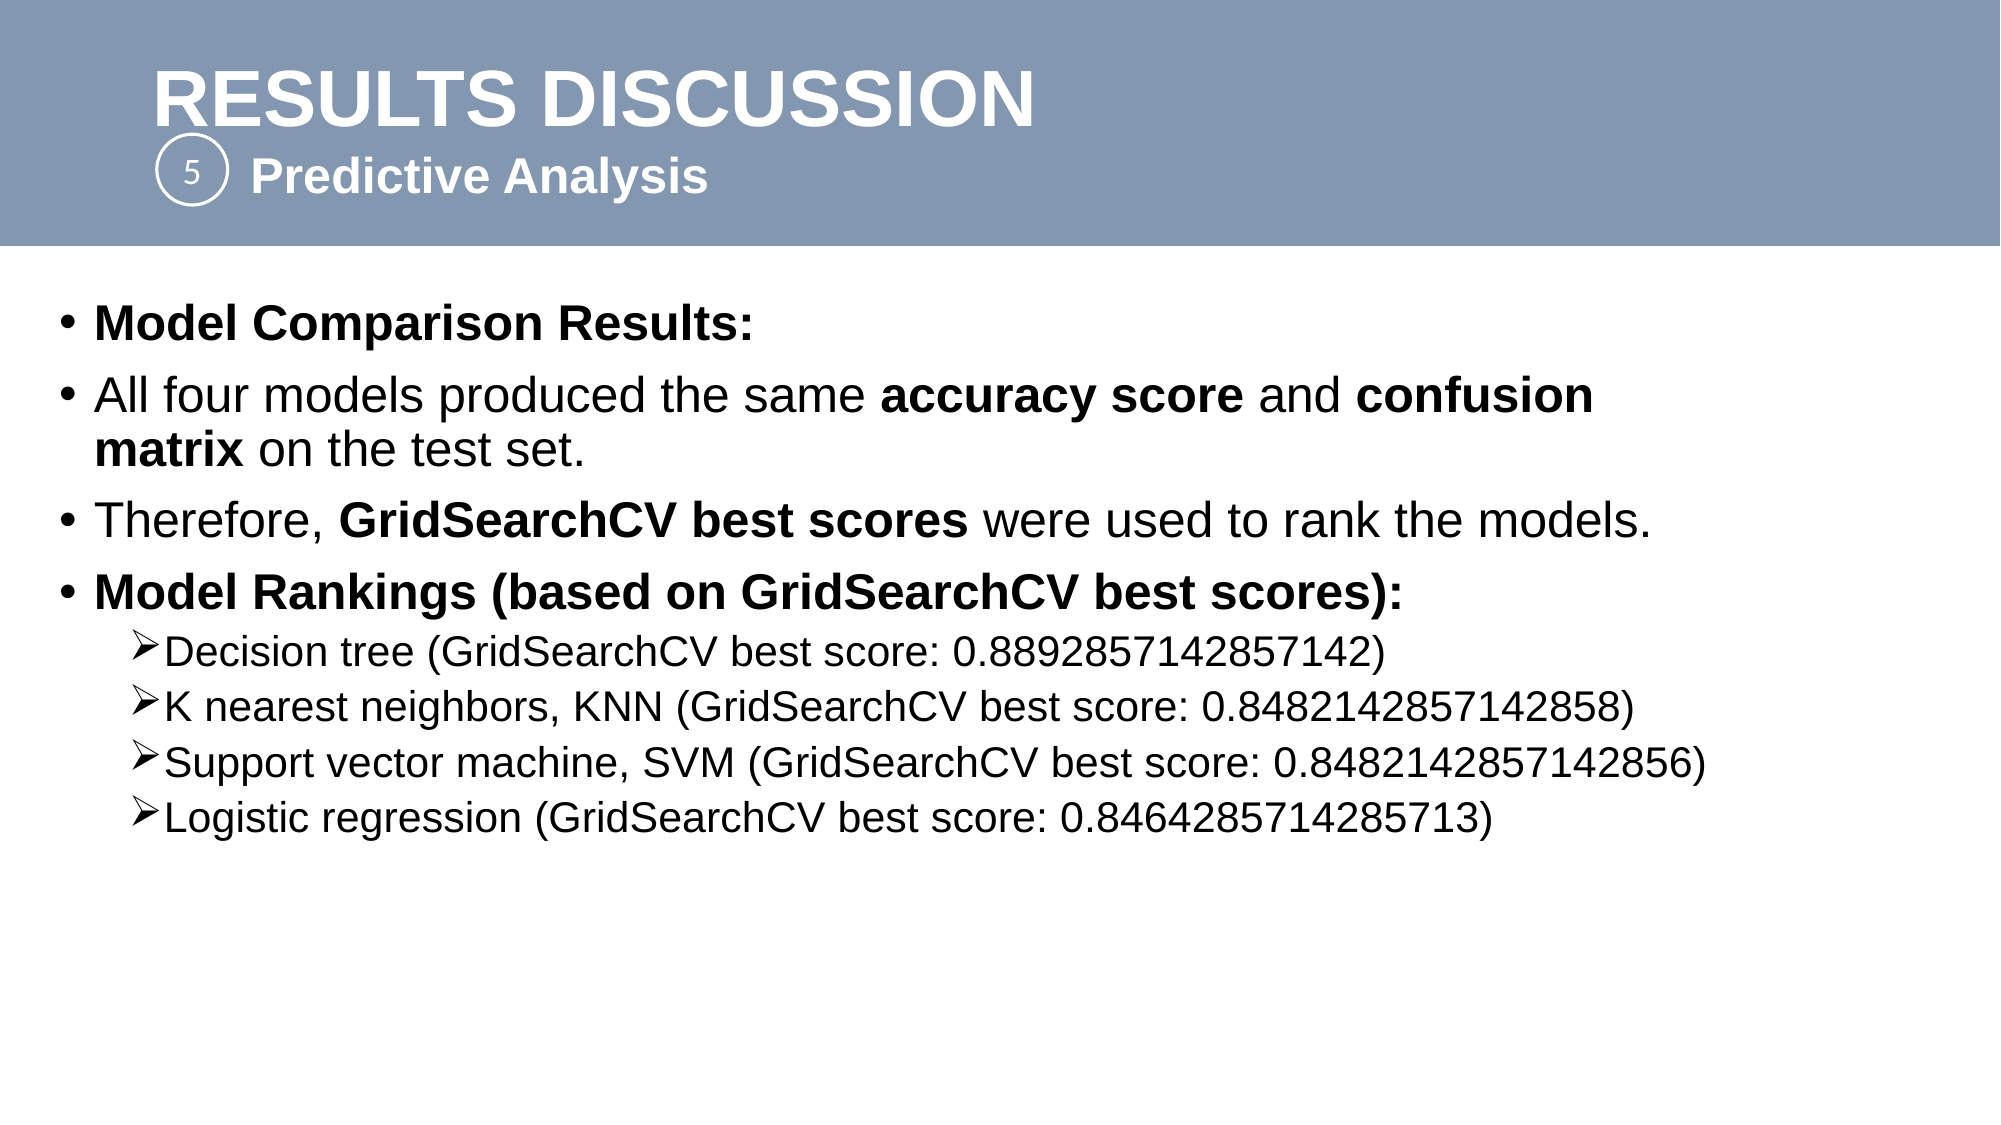

# Outline
RESULTS DISCUSSION
       Predictive Analysis
5
Model Comparison Results:
All four models produced the same accuracy score and confusion matrix on the test set.
Therefore, GridSearchCV best scores were used to rank the models.
Model Rankings (based on GridSearchCV best scores):
Decision tree (GridSearchCV best score: 0.8892857142857142)
K nearest neighbors, KNN (GridSearchCV best score: 0.8482142857142858)
Support vector machine, SVM (GridSearchCV best score: 0.8482142857142856)
Logistic regression (GridSearchCV best score: 0.8464285714285713)